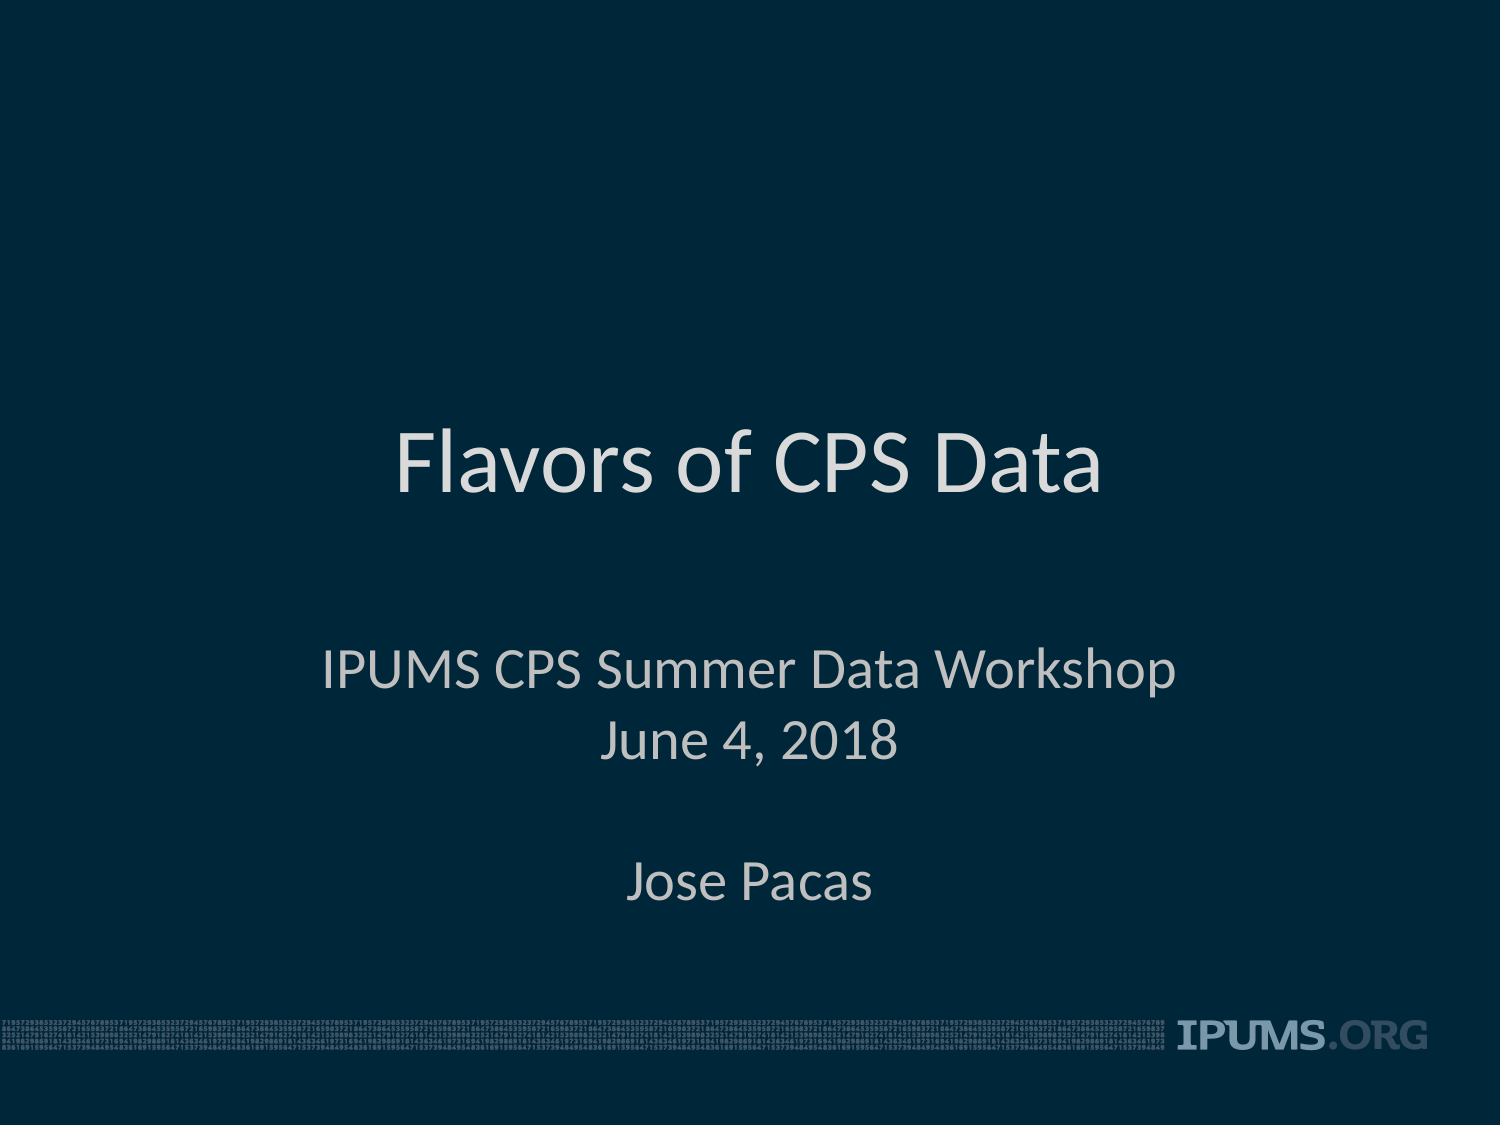

# Flavors of CPS Data
IPUMS CPS Summer Data Workshop
June 4, 2018

Jose Pacas